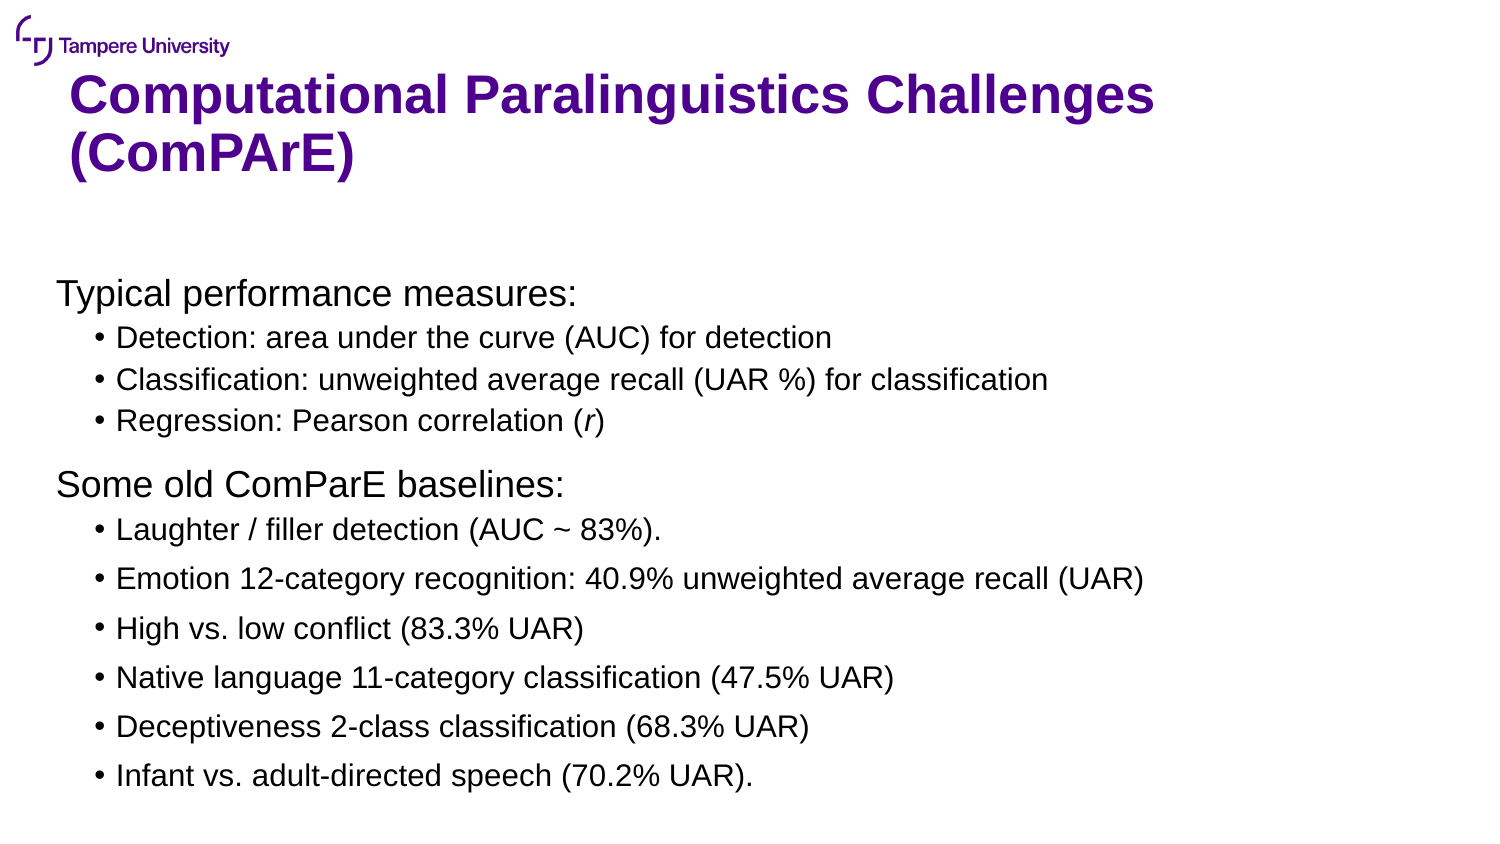

# Computational Paralinguistics Challenges (ComPArE)

Typical performance measures:
Detection: area under the curve (AUC) for detection
Classification: unweighted average recall (UAR %) for classification
Regression: Pearson correlation (r)
Some old ComParE baselines:
Laughter / filler detection (AUC ~ 83%).
Emotion 12-category recognition: 40.9% unweighted average recall (UAR)
High vs. low conflict (83.3% UAR)
Native language 11-category classification (47.5% UAR)
Deceptiveness 2-class classification (68.3% UAR)
Infant vs. adult-directed speech (70.2% UAR).